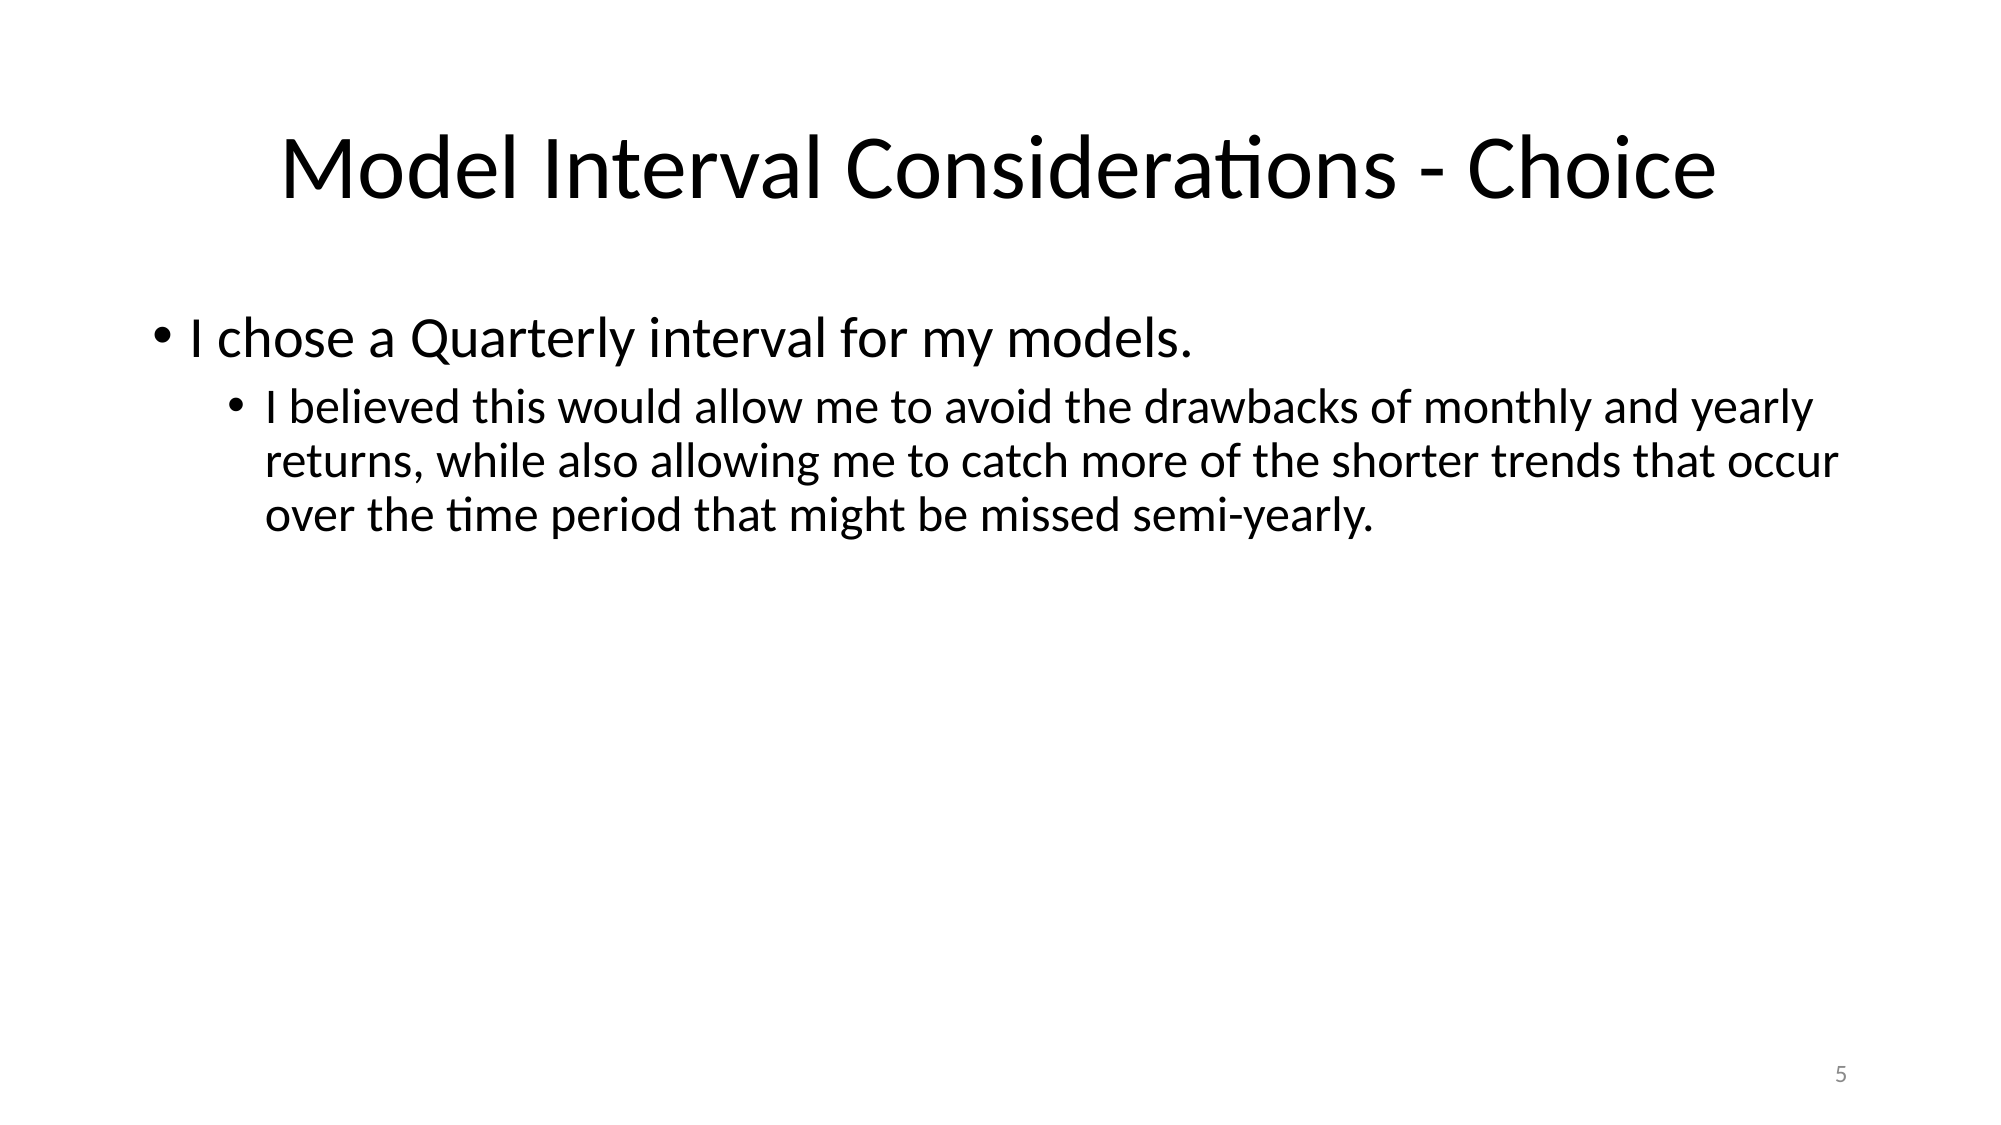

# Model Interval Considerations - Choice
I chose a Quarterly interval for my models.
I believed this would allow me to avoid the drawbacks of monthly and yearly returns, while also allowing me to catch more of the shorter trends that occur over the time period that might be missed semi-yearly.
5